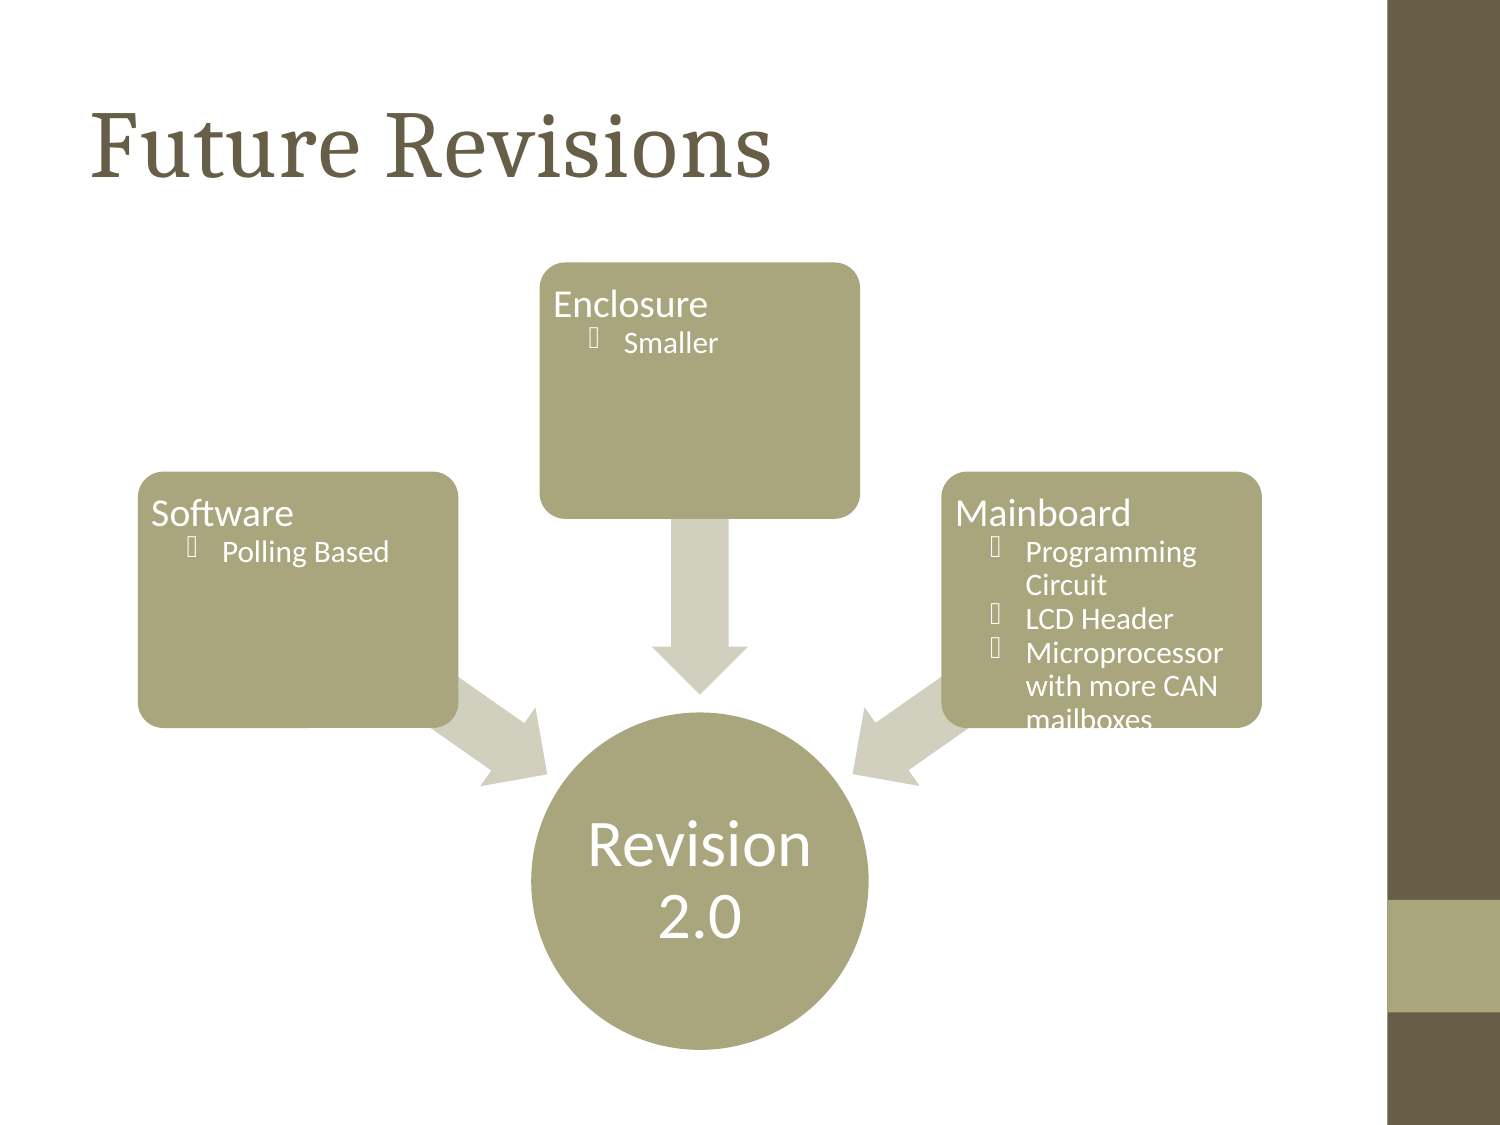

Future Revisions
Enclosure
Smaller
Software
Polling Based
Mainboard
Programming Circuit
LCD Header
Microprocessor with more CAN mailboxes

Revision 2.0